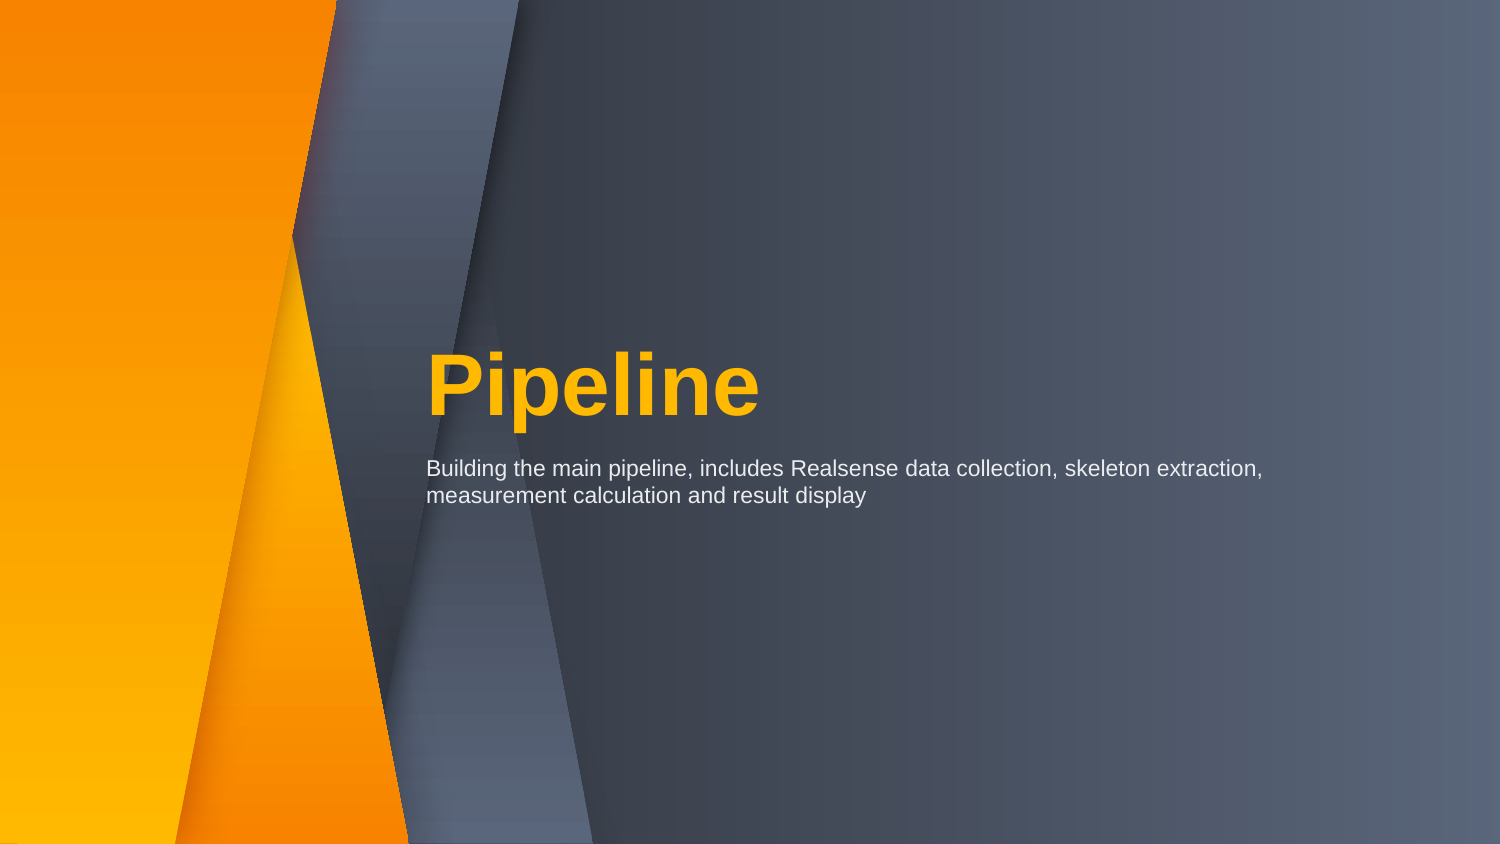

# Pipeline
Building the main pipeline, includes Realsense data collection, skeleton extraction, measurement calculation and result display